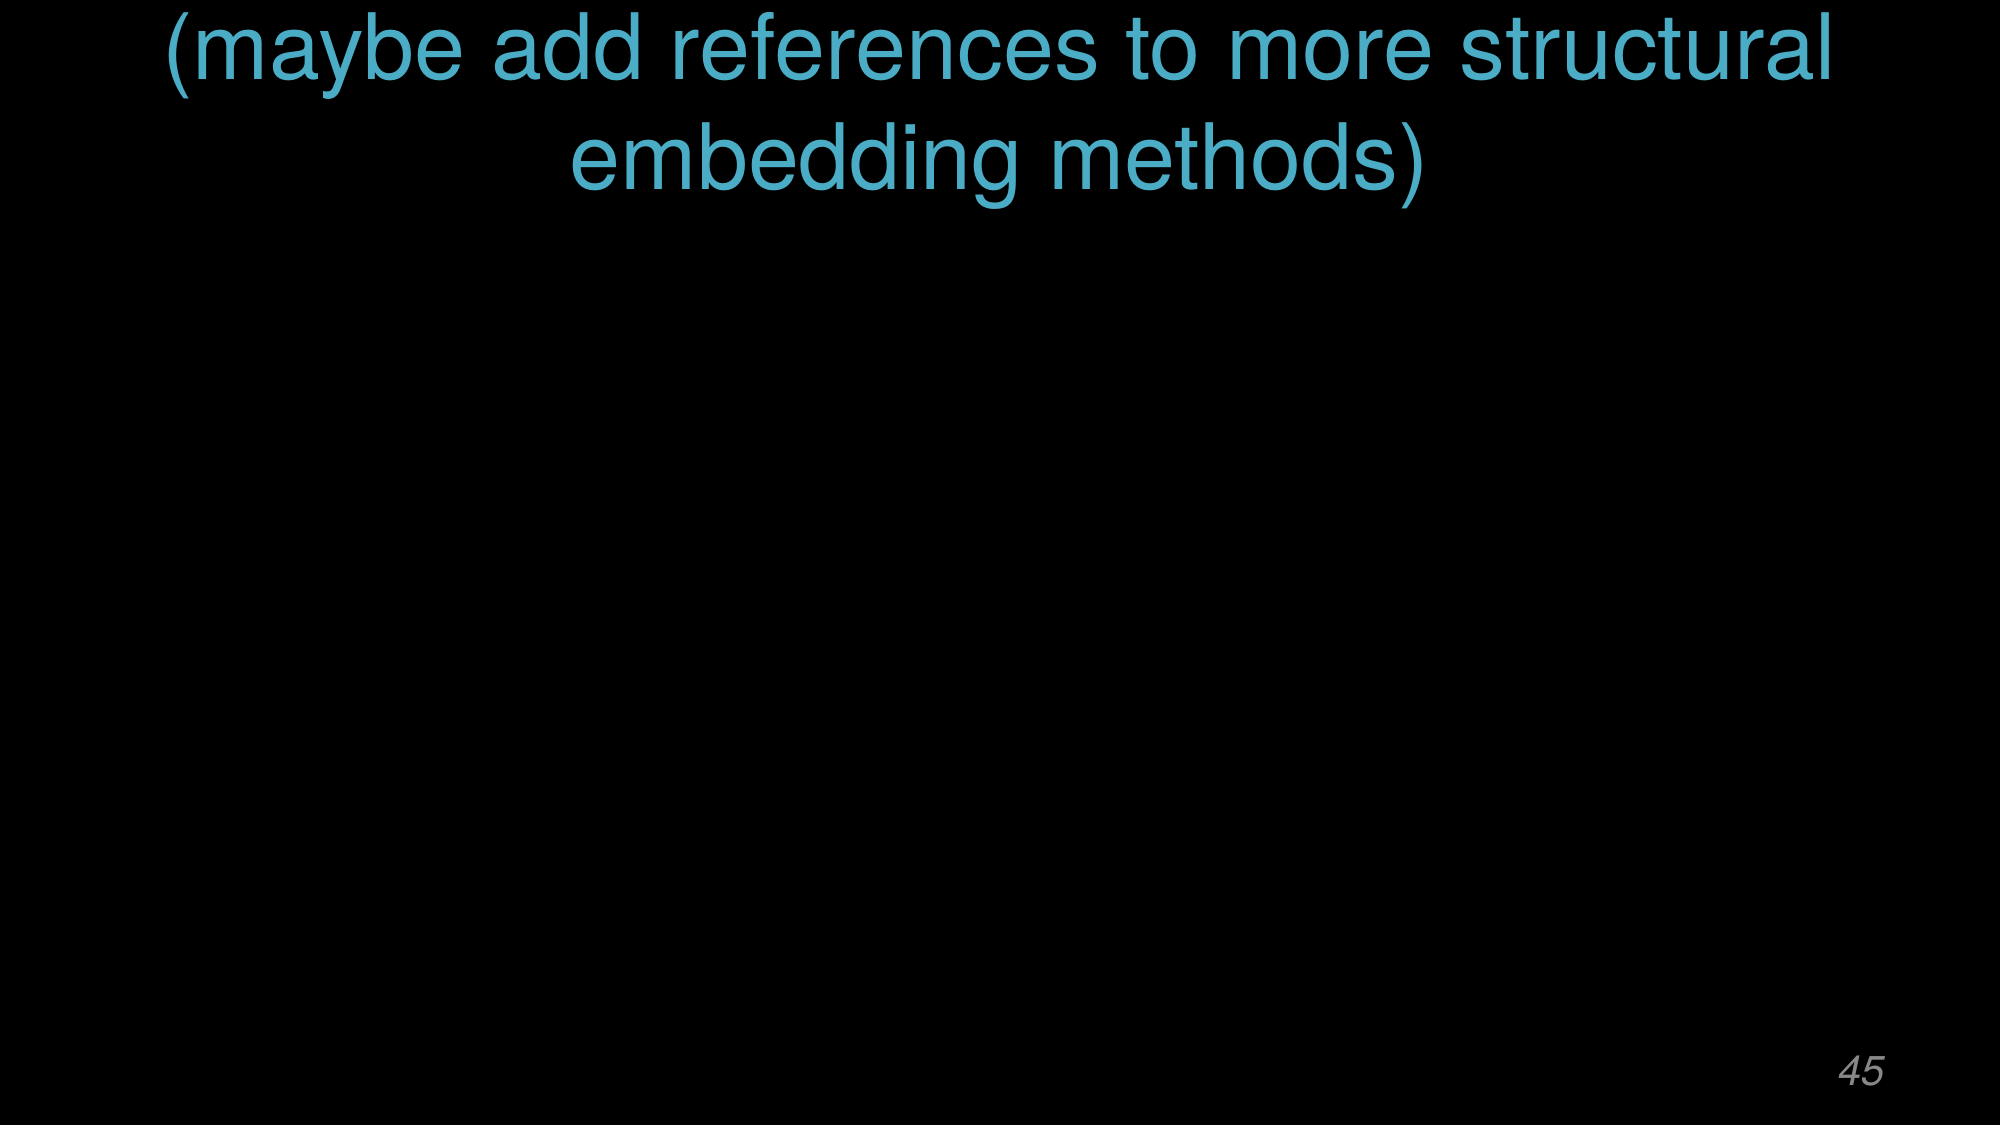

# (maybe add references to more structural embedding methods)

45